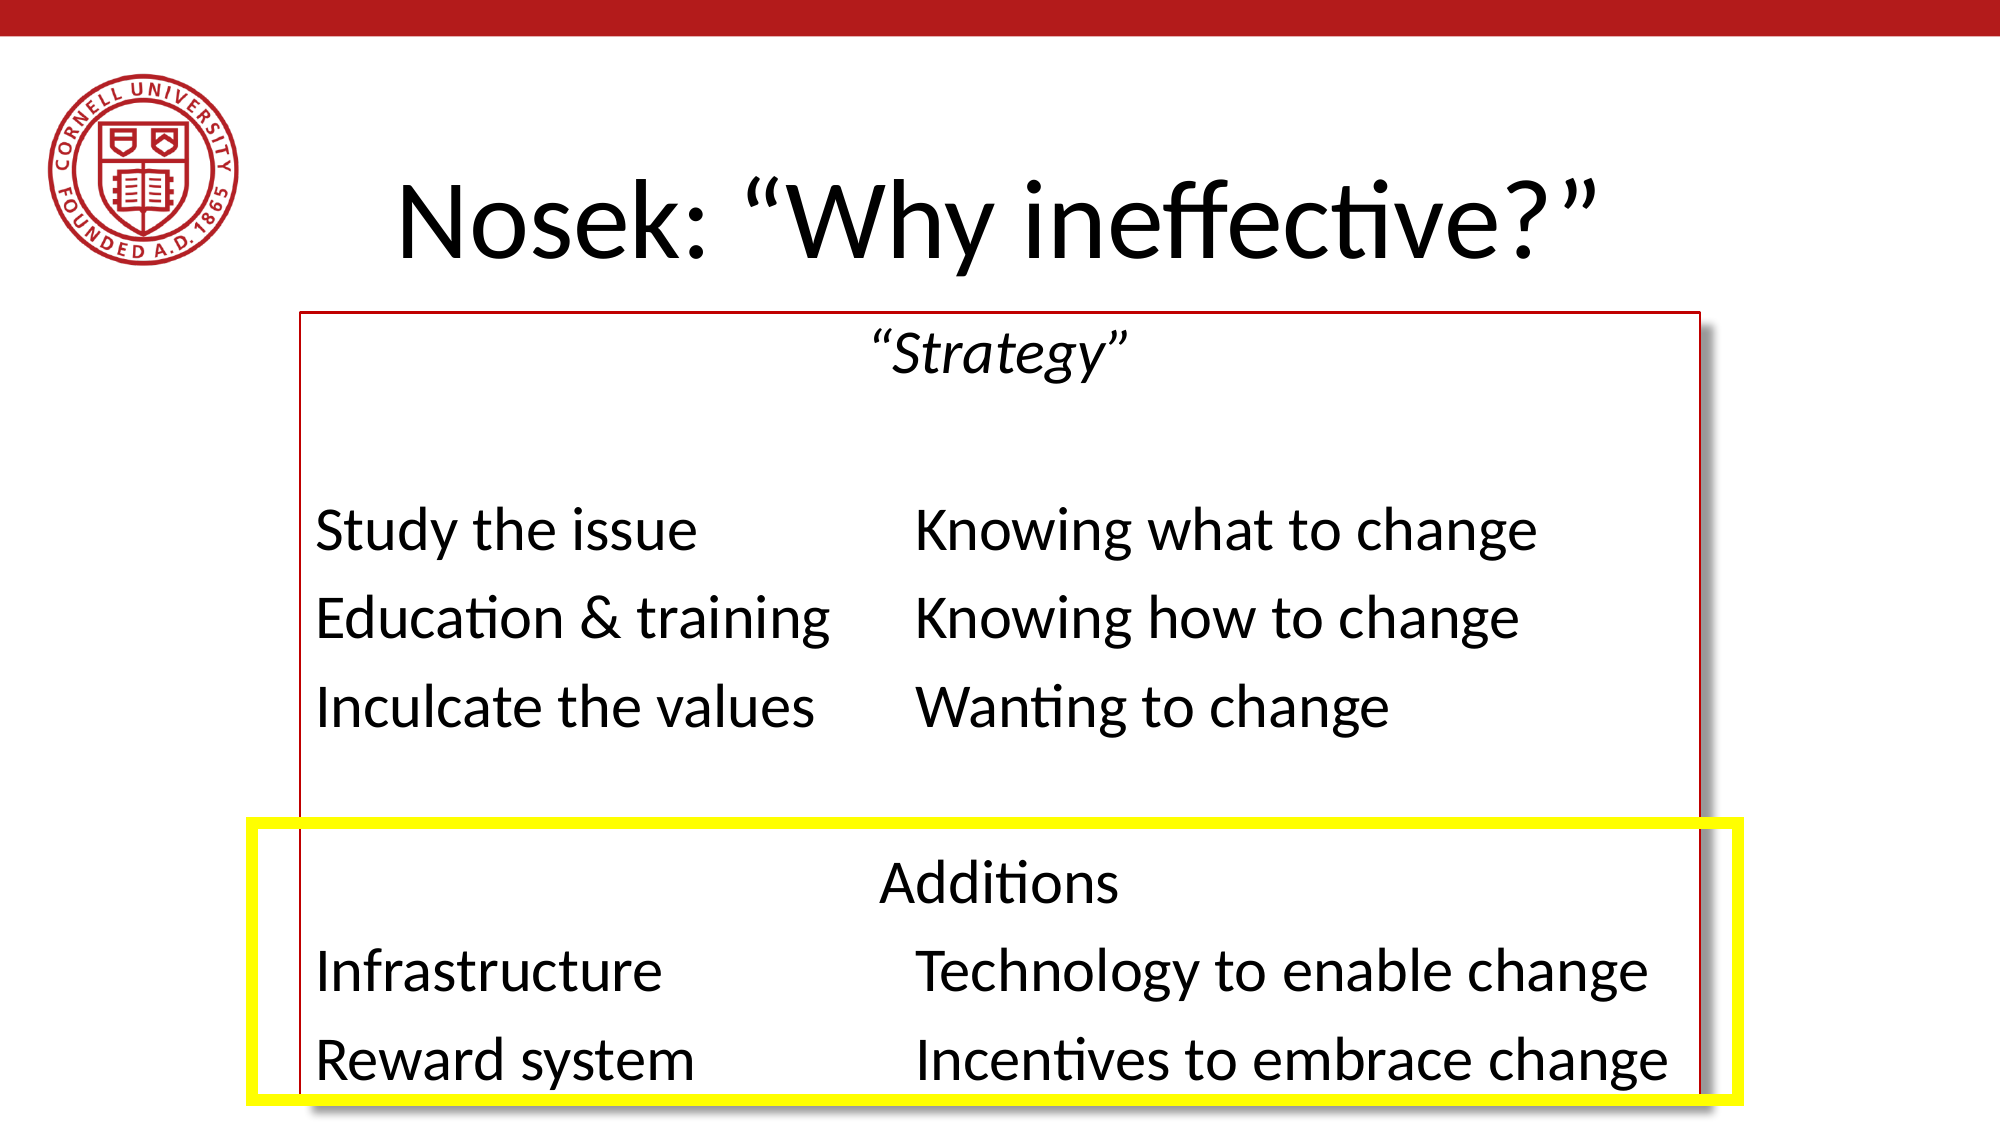

# Nosek: “Why ineffective?”
“Strategy”

Study the issue		Knowing what to change
Education & training	Knowing how to change
Inculcate the values	Wanting to change

Additions
Infrastructure		Technology to enable change
Reward system		Incentives to embrace change